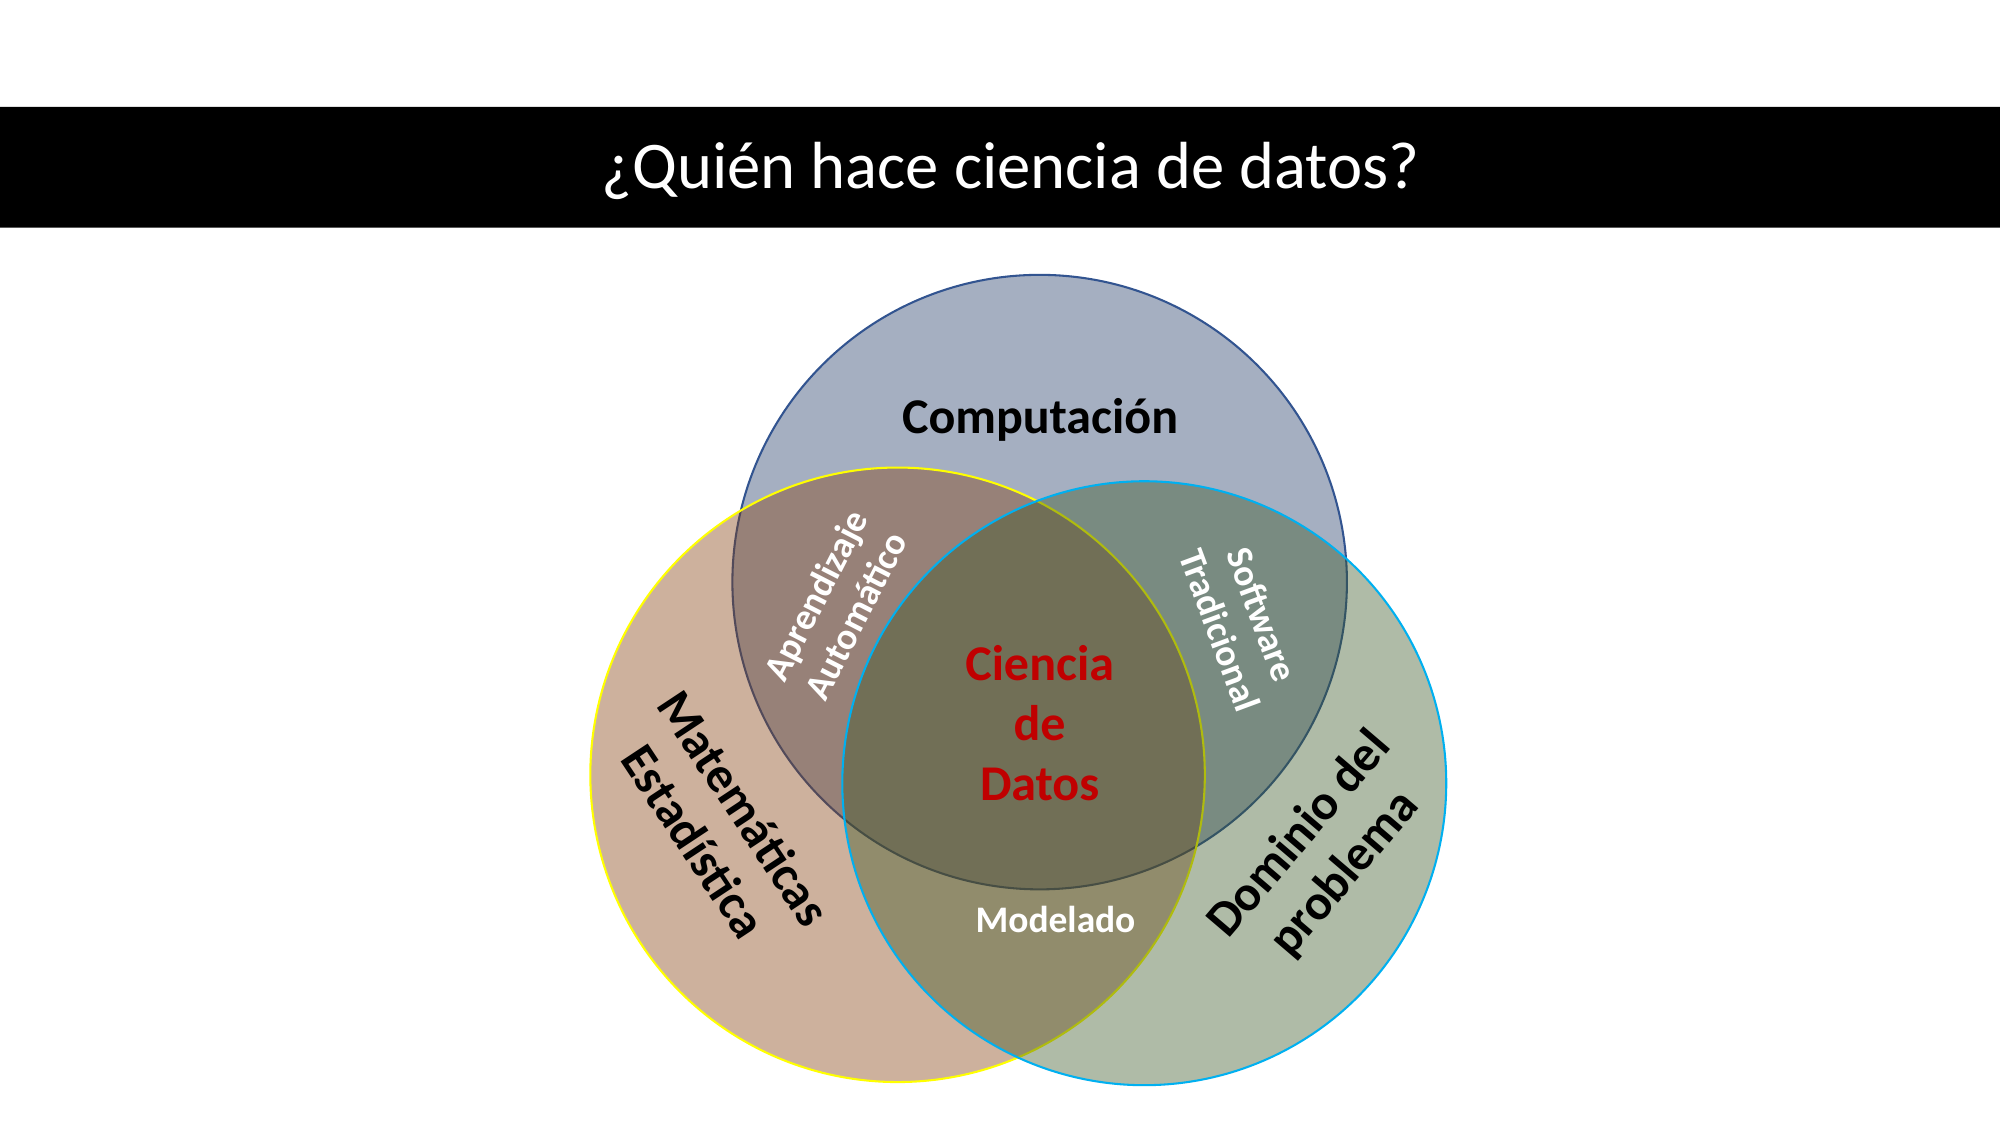

# ¿Quién hace ciencia de datos?

Computación

Aprendizaje
Automático
Software
Tradicional
Ciencia
de
Datos
Matemáticas
Estadística
Dominio del
problema
Modelado